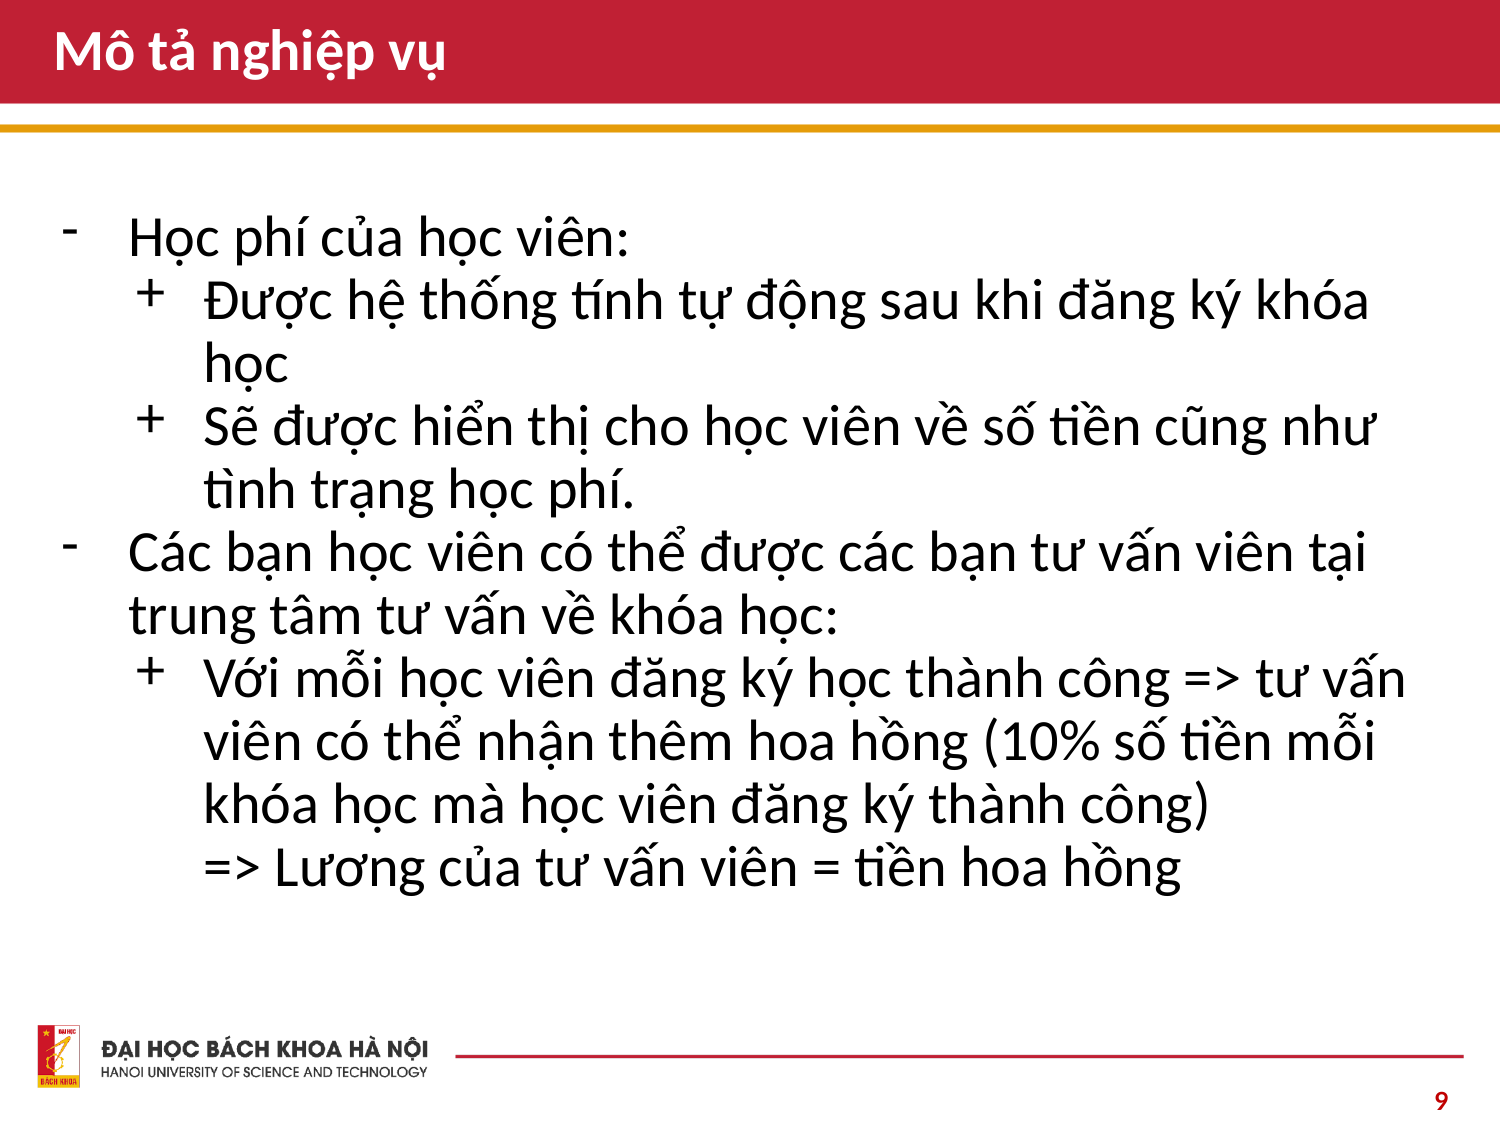

# Mô tả nghiệp vụ
Học phí của học viên:
Được hệ thống tính tự động sau khi đăng ký khóa học
Sẽ được hiển thị cho học viên về số tiền cũng như tình trạng học phí.
Các bạn học viên có thể được các bạn tư vấn viên tại trung tâm tư vấn về khóa học:
Với mỗi học viên đăng ký học thành công => tư vấn viên có thể nhận thêm hoa hồng (10% số tiền mỗi khóa học mà học viên đăng ký thành công)
=> Lương của tư vấn viên = tiền hoa hồng
9